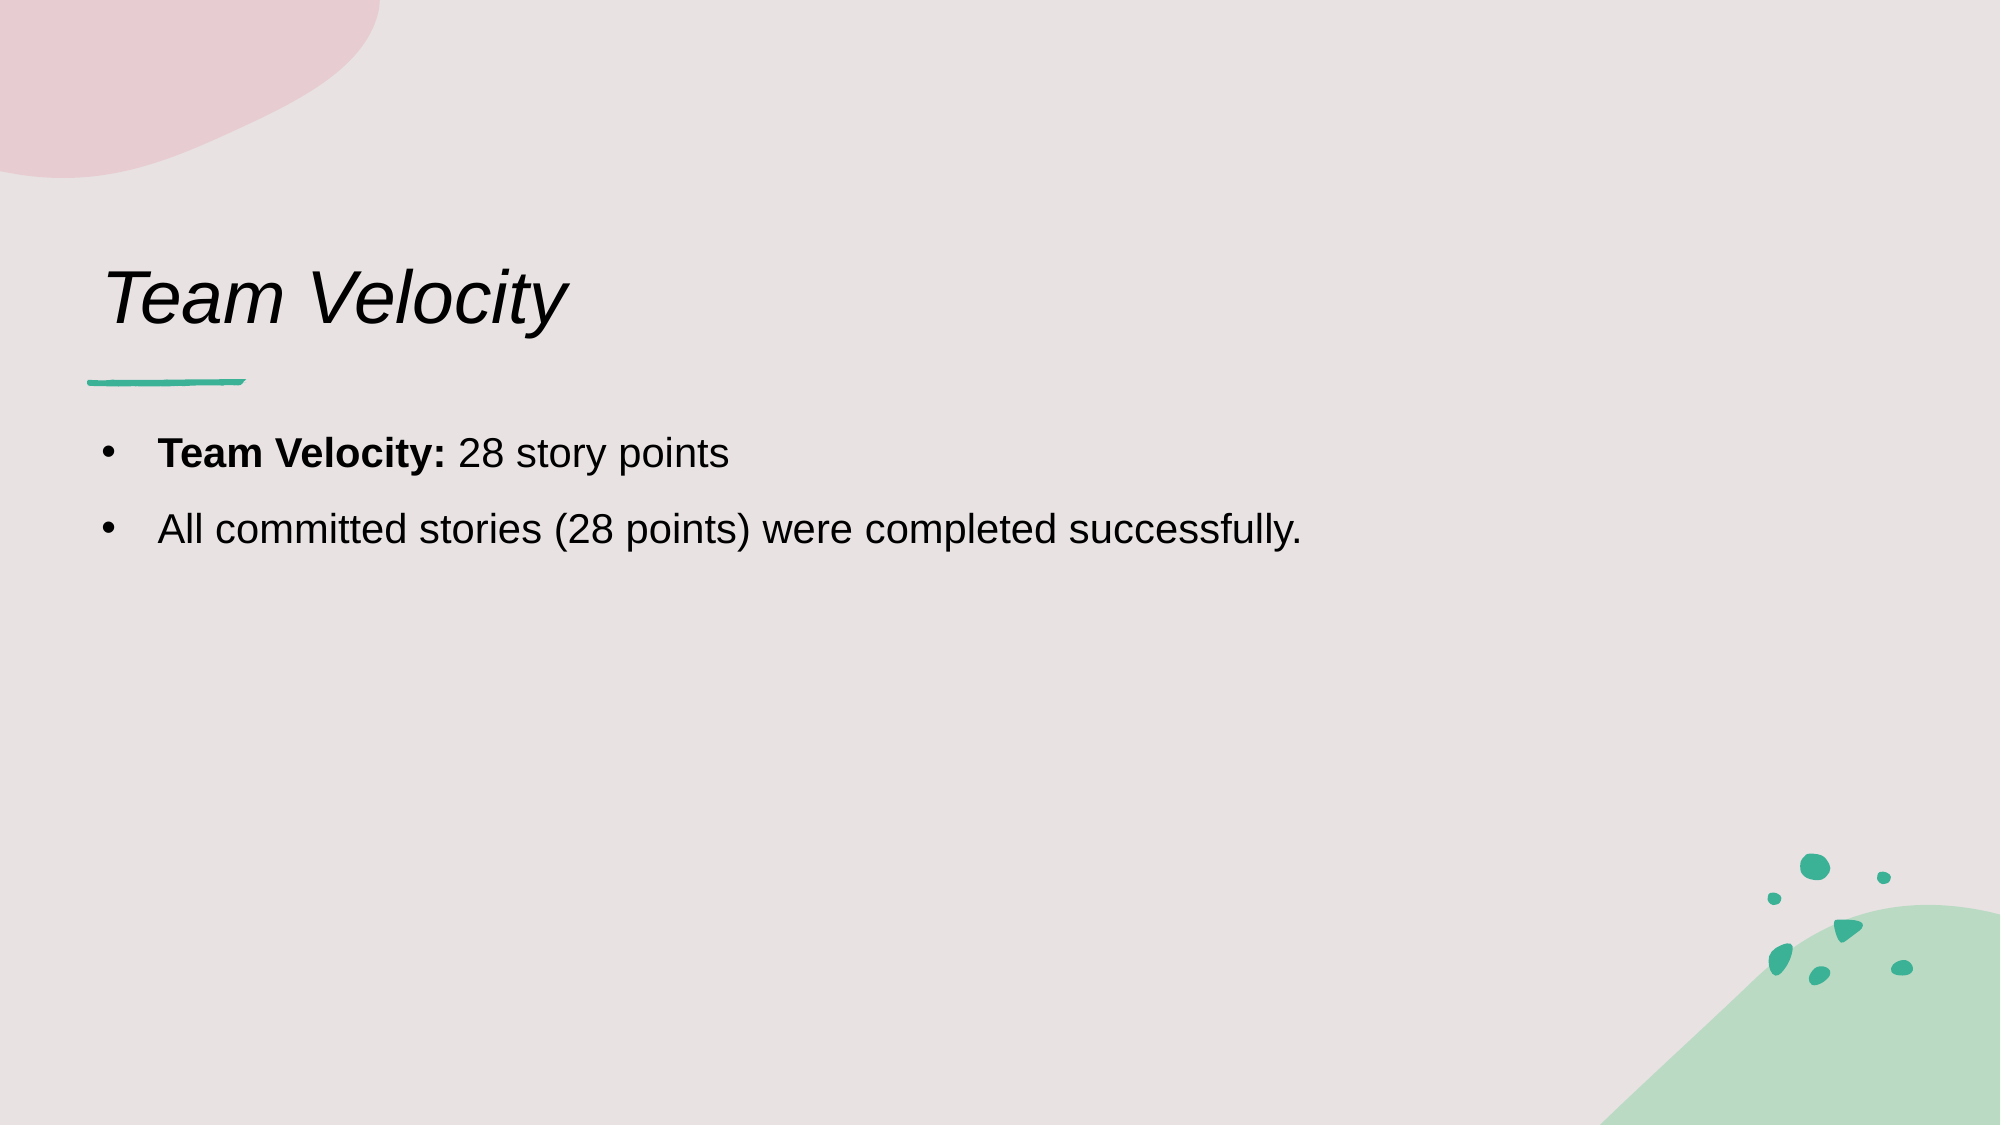

# Team Velocity
Team Velocity: 28 story points
All committed stories (28 points) were completed successfully.